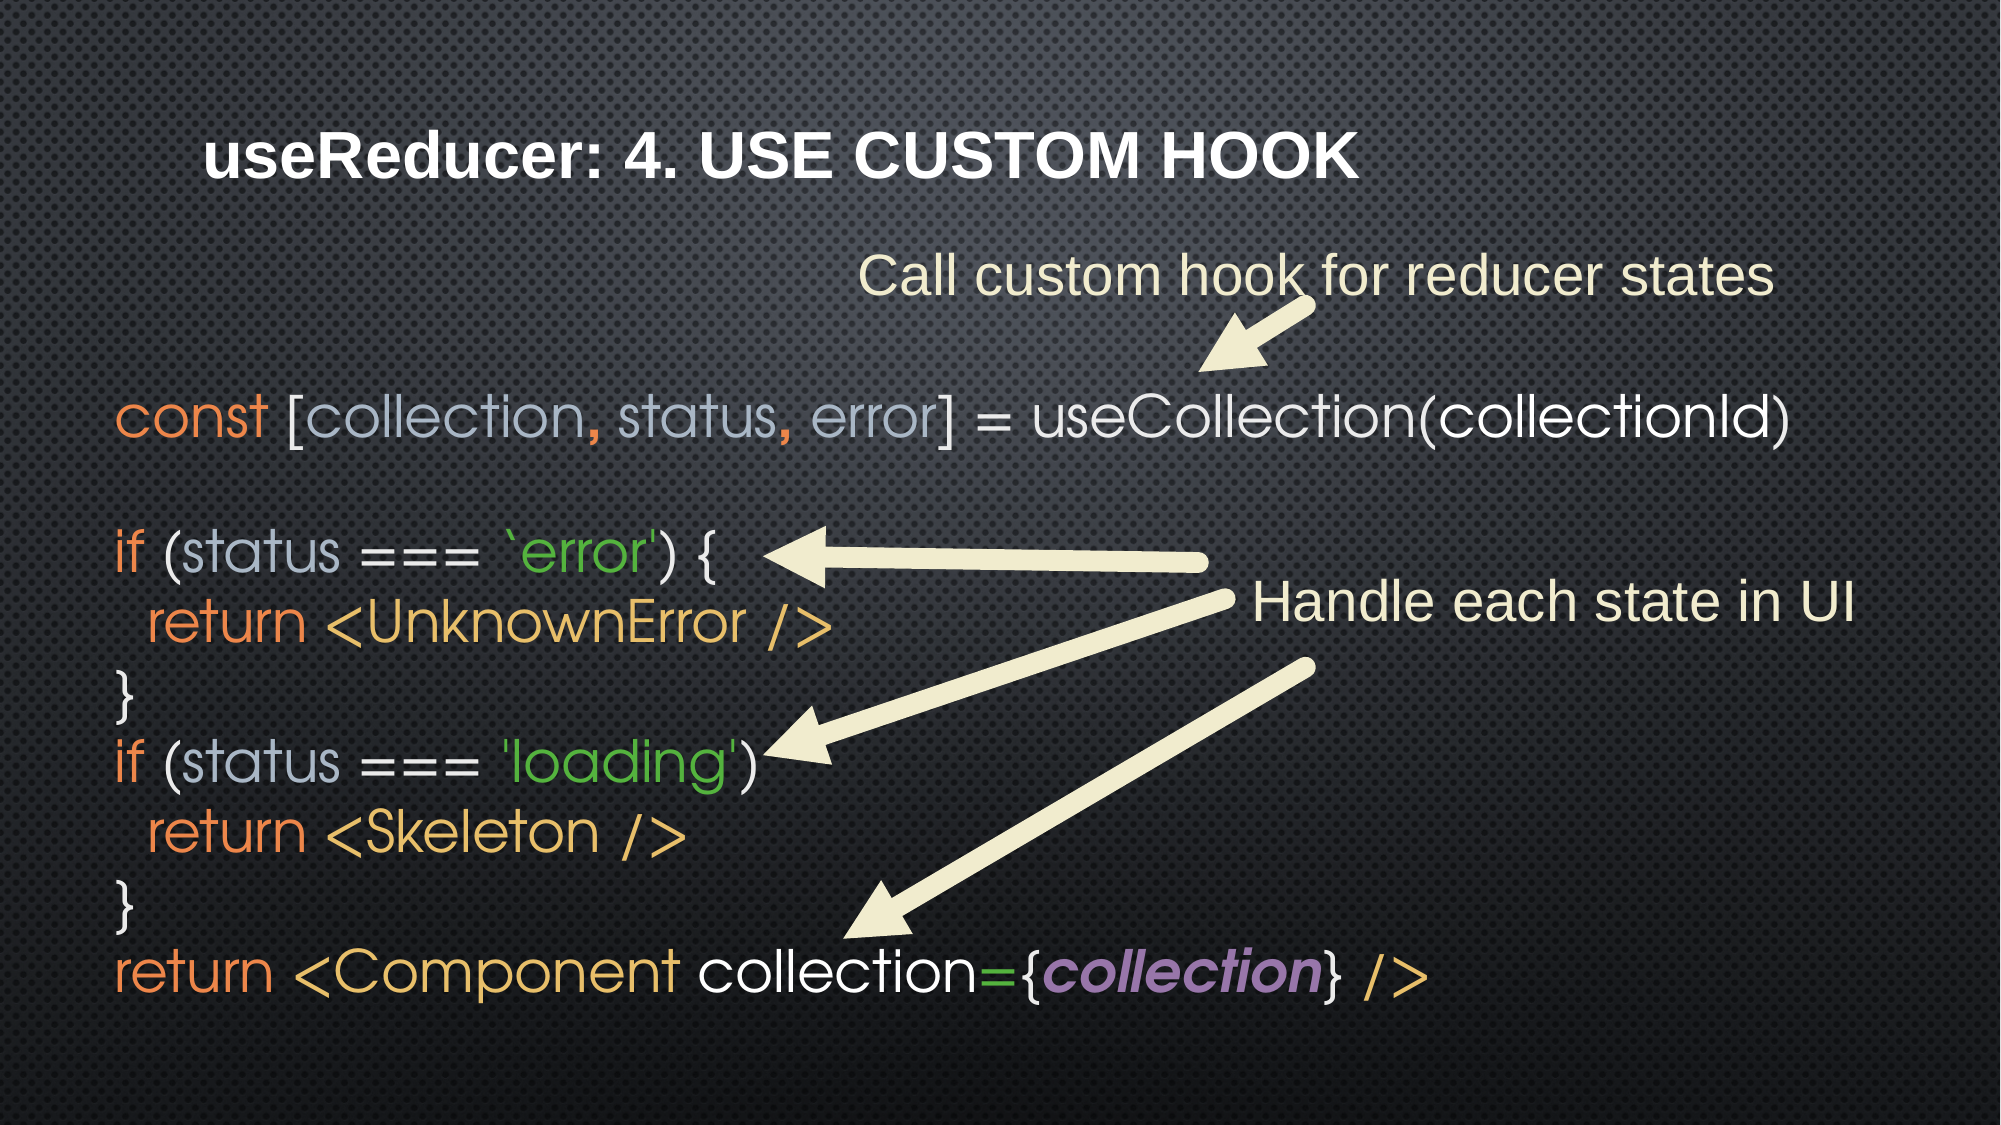

# useReducer: 4. Use Custom Hook
Call custom hook for reducer states
const [collection, status, error] = useCollection(collectionId)
if (status === ‘error') {
  return <UnknownError />
}
if (status === 'loading')
  return <Skeleton />
}
return <Component collection={collection} />
Handle each state in UI